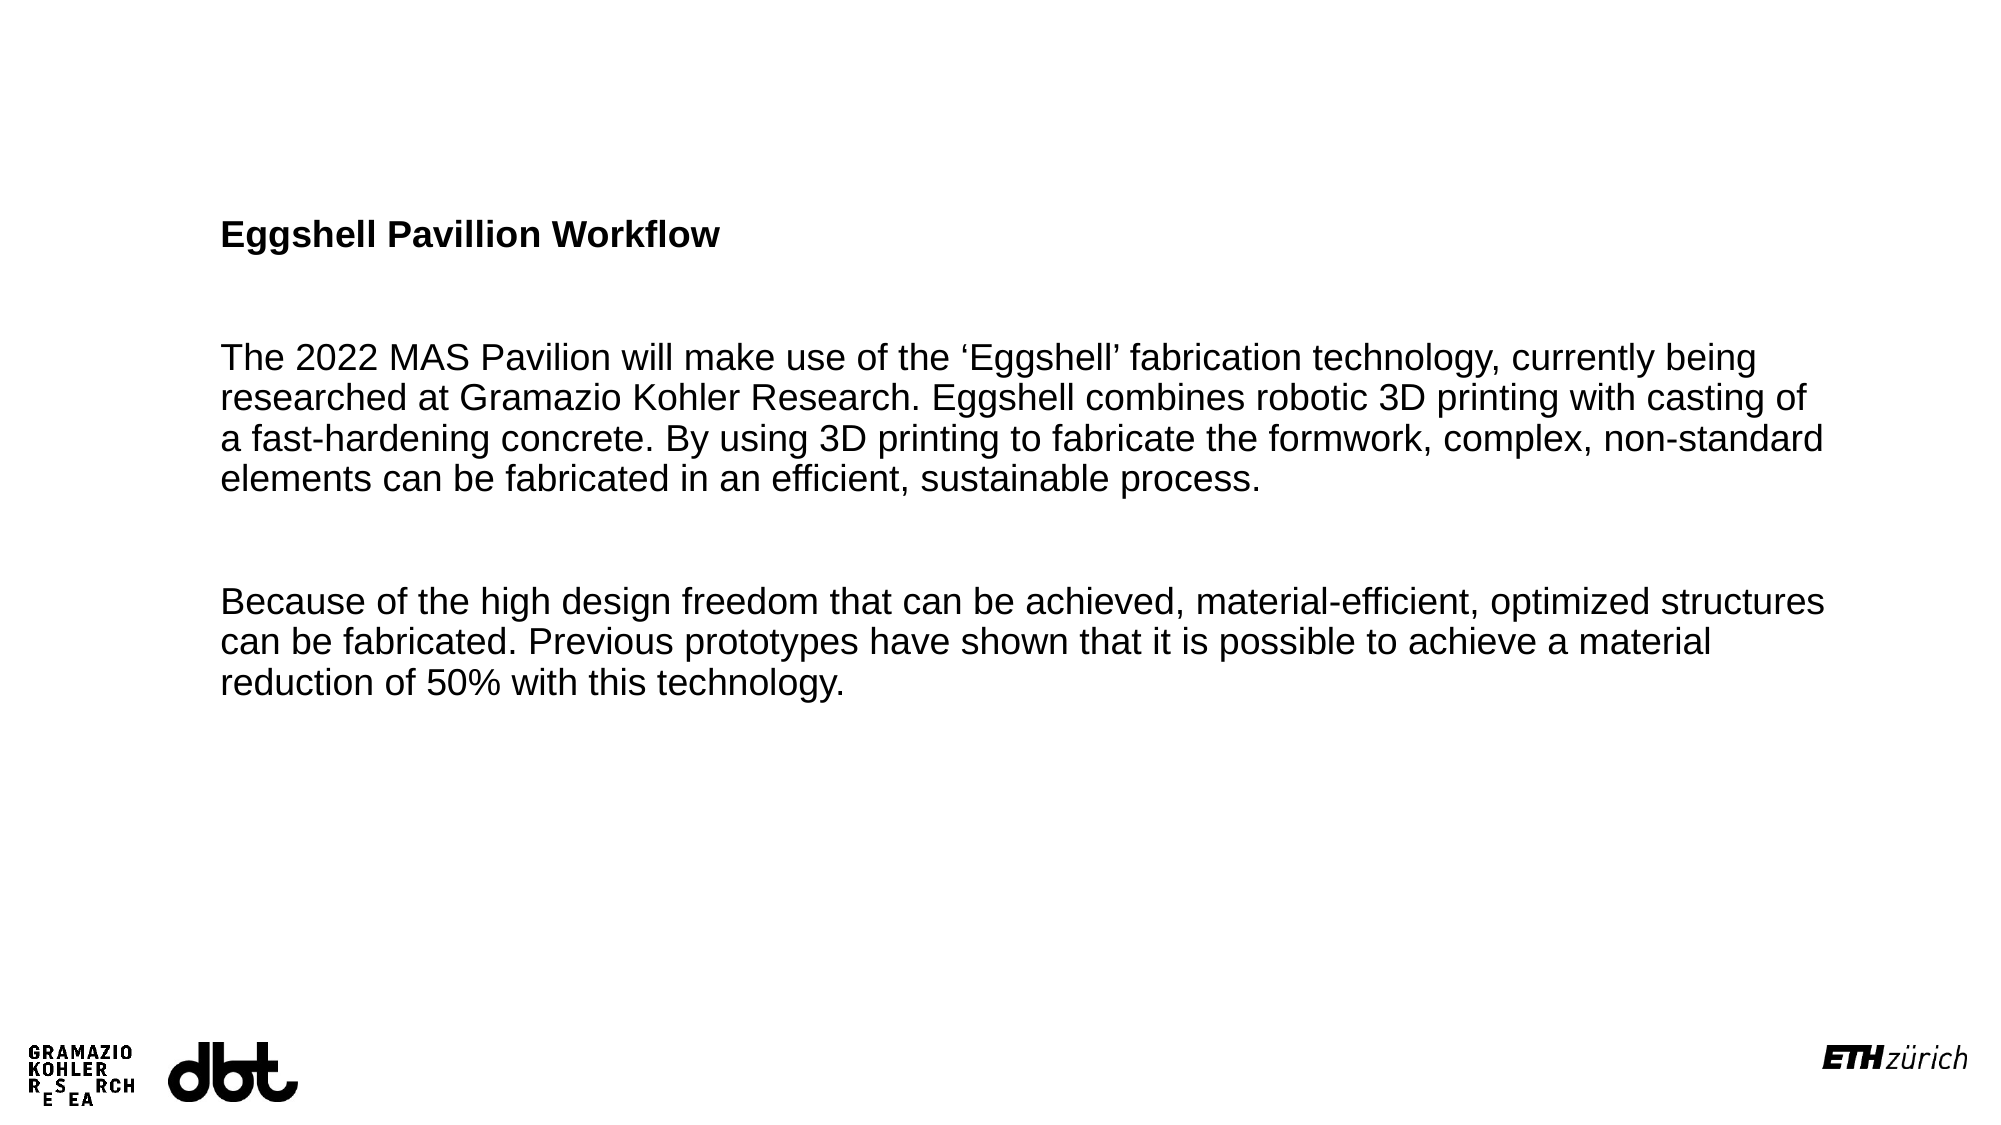

# Eggshell Pavillion Workflow

The 2022 MAS Pavilion will make use of the ‘Eggshell’ fabrication technology, currently being researched at Gramazio Kohler Research. Eggshell combines robotic 3D printing with casting of a fast-hardening concrete. By using 3D printing to fabricate the formwork, complex, non-standard elements can be fabricated in an efficient, sustainable process.

Because of the high design freedom that can be achieved, material-efficient, optimized structures can be fabricated. Previous prototypes have shown that it is possible to achieve a material reduction of 50% with this technology.